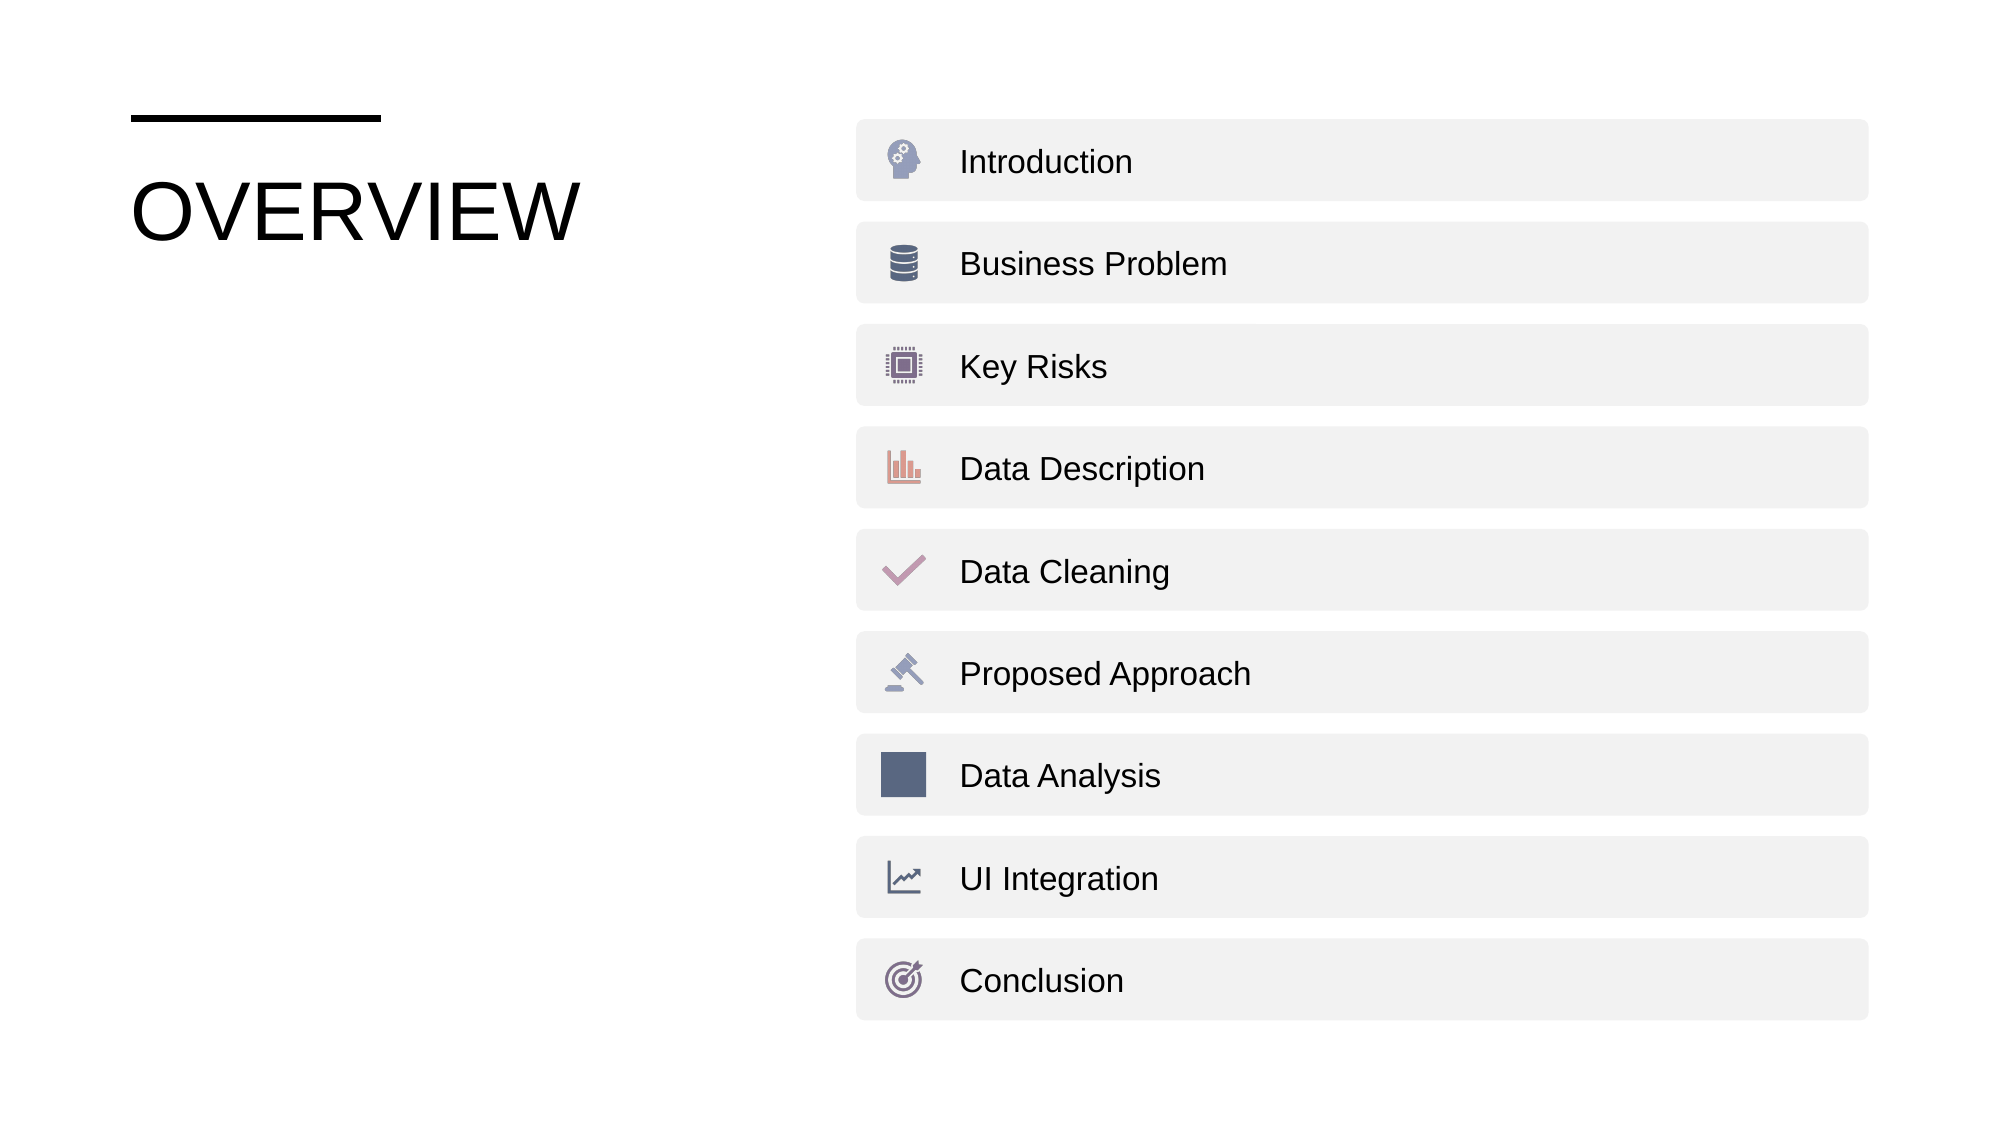

Introduction
Business Problem
Key Risks
Data Description
Data Cleaning
Proposed Approach
Data Analysis
UI Integration
Conclusion
# OVERVIEW